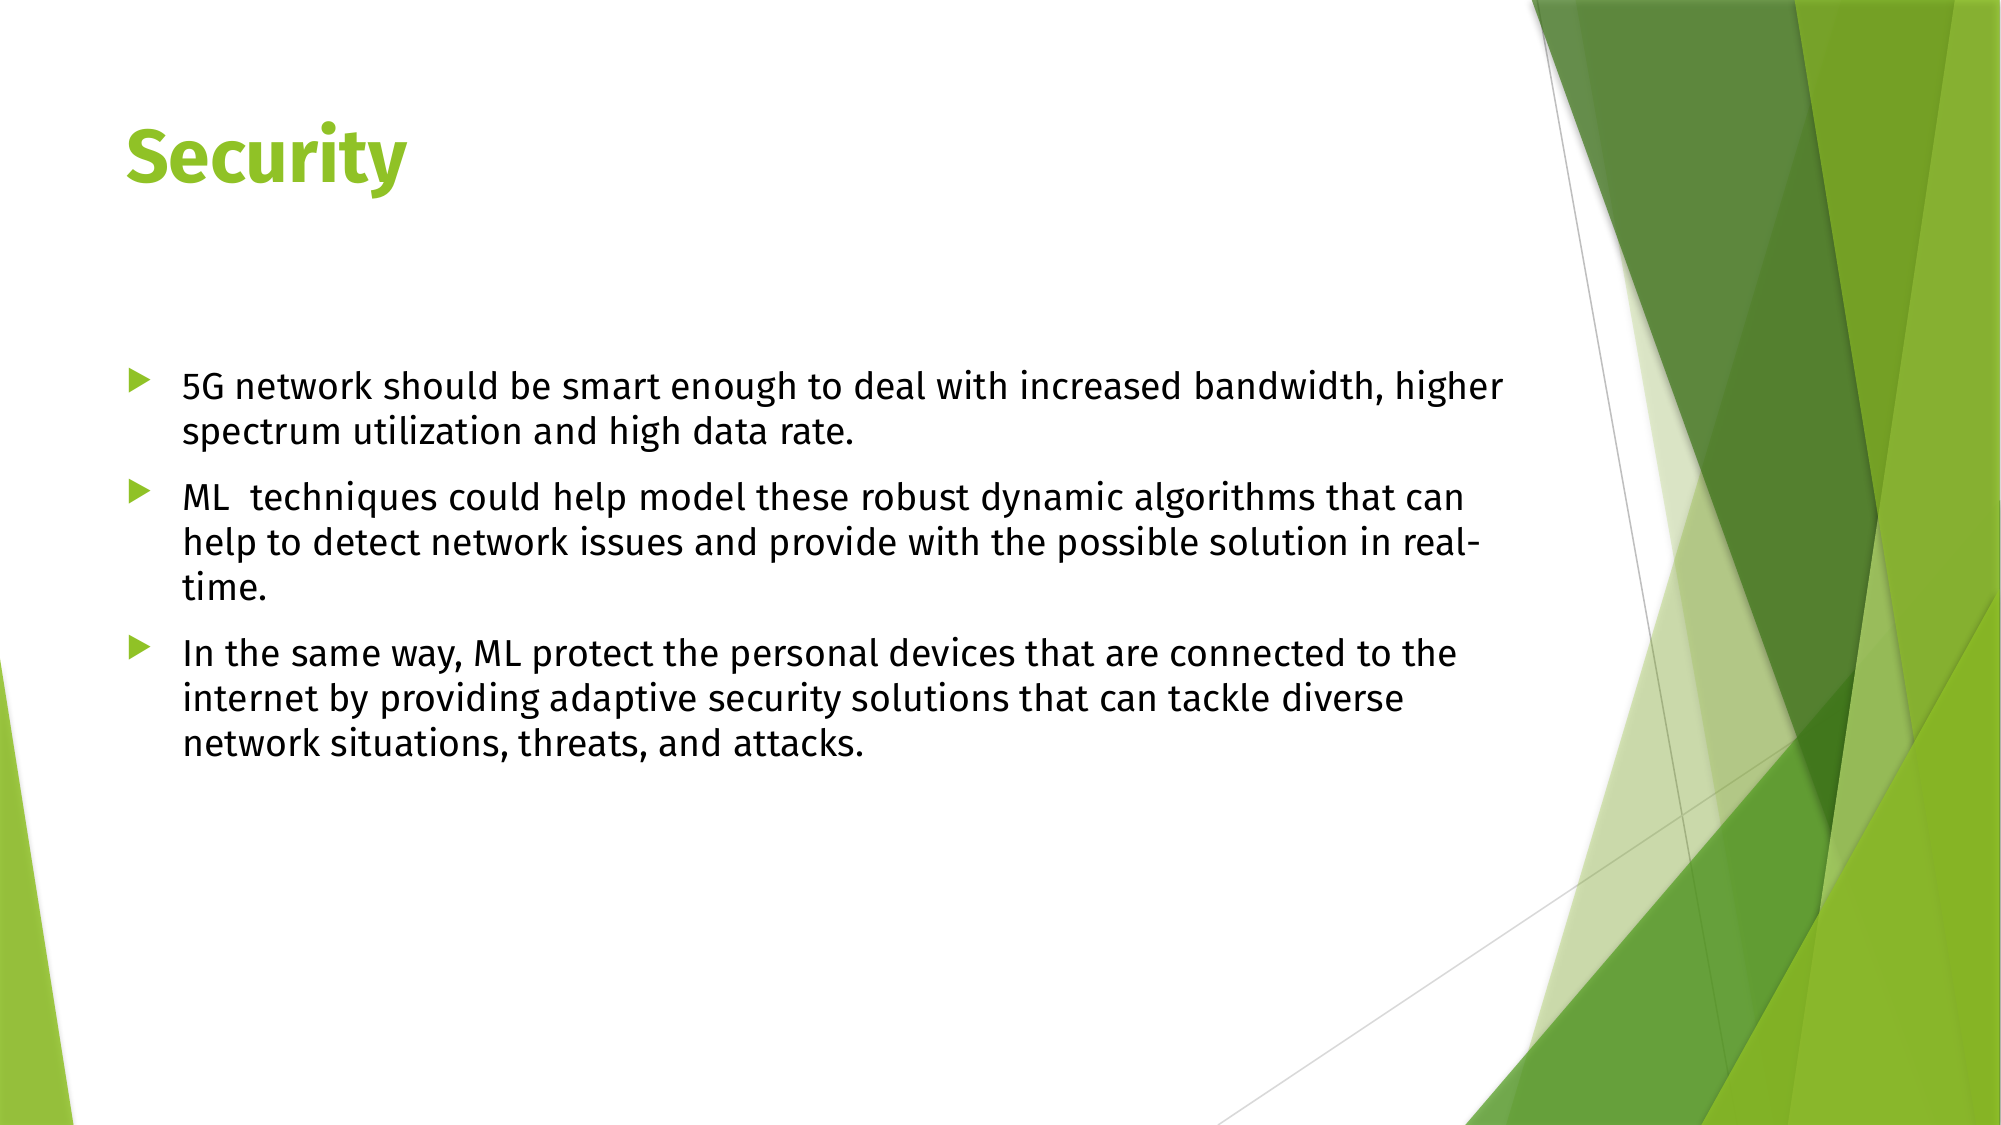

# Security
5G network should be smart enough to deal with increased bandwidth, higher spectrum utilization and high data rate.
ML  techniques could help model these robust dynamic algorithms that can help to detect network issues and provide with the possible solution in real-time.
In the same way, ML protect the personal devices that are connected to the internet by providing adaptive security solutions that can tackle diverse network situations, threats, and attacks.